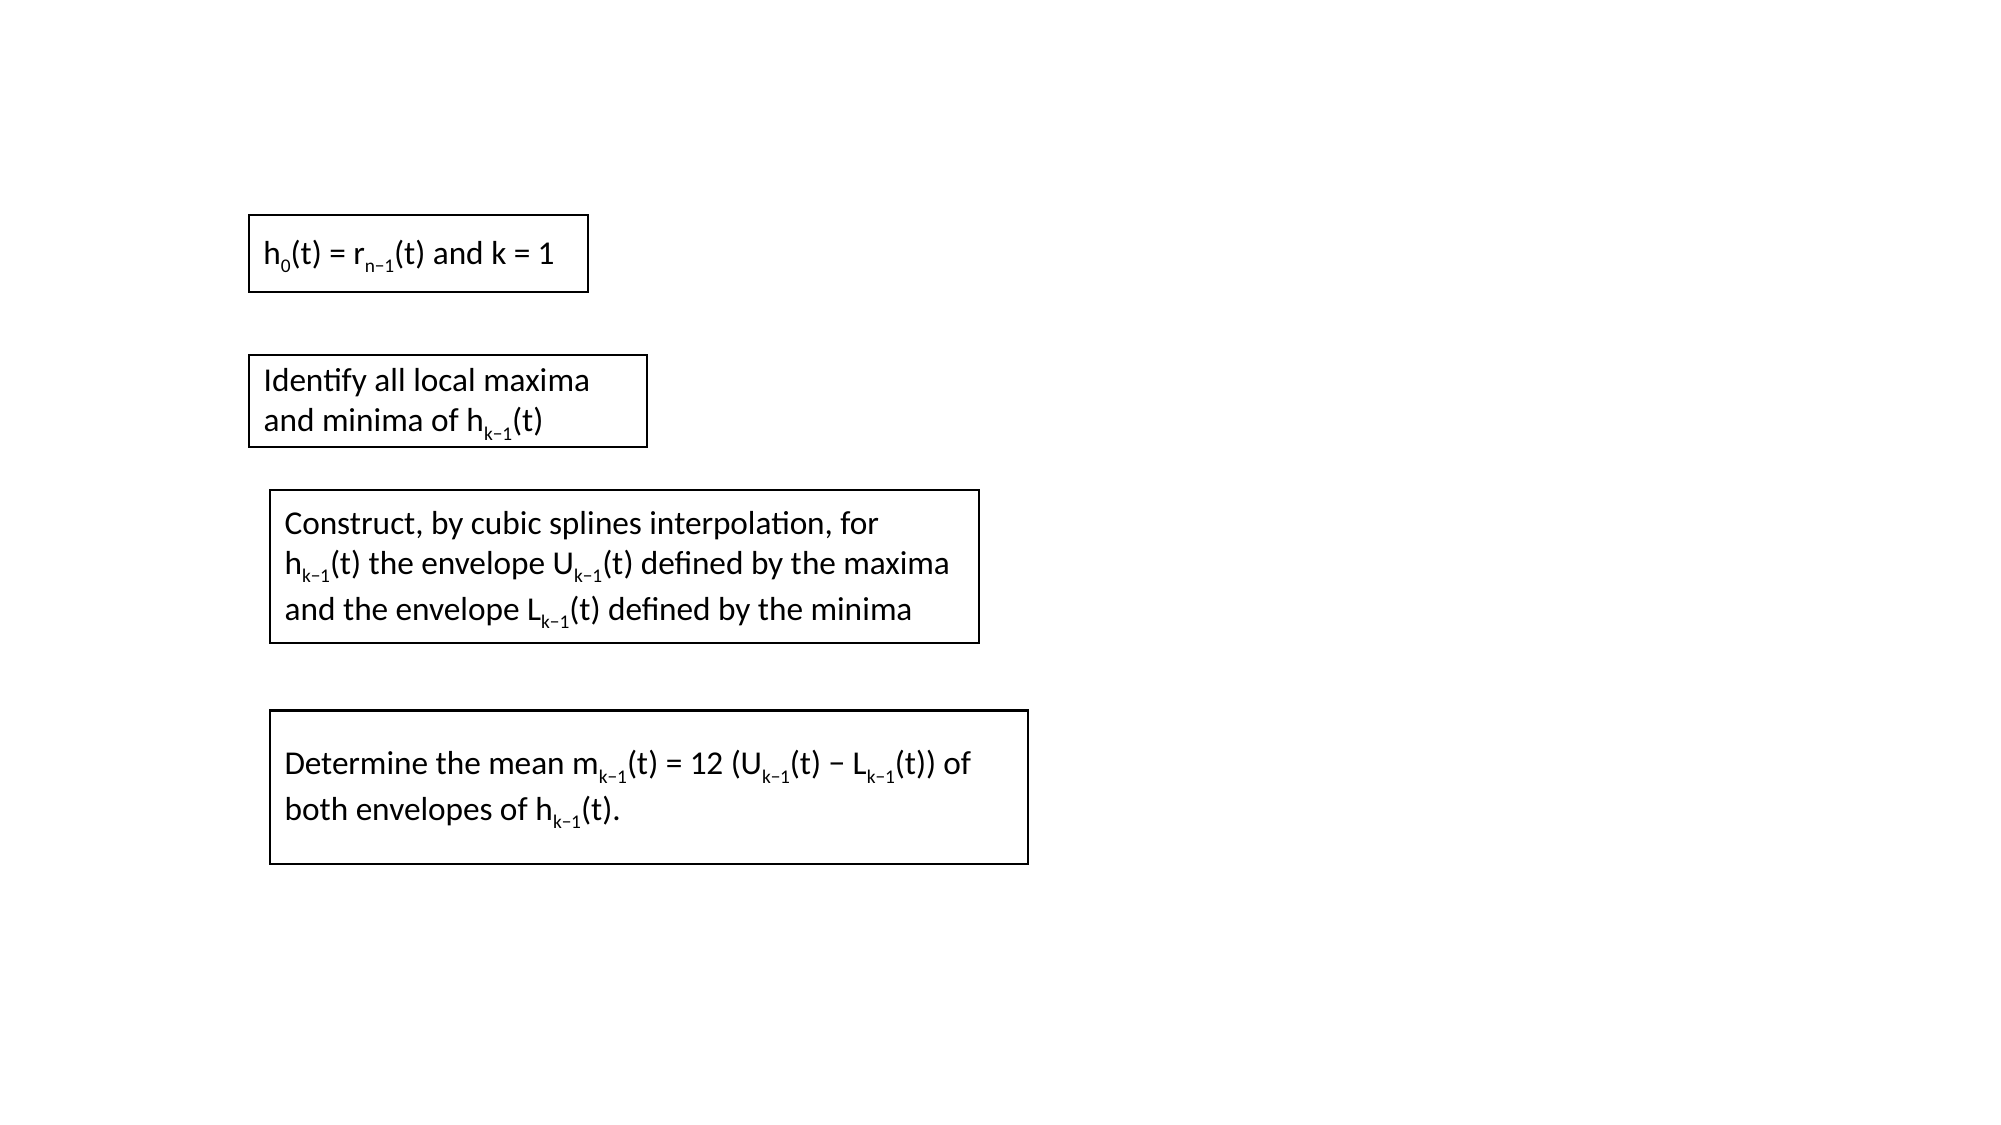

h0(t) = rn−1(t) and k = 1
Identify all local maxima and minima of hk−1(t)
Construct, by cubic splines interpolation, for
hk−1(t) the envelope Uk−1(t) defined by the maxima and the envelope Lk−1(t) defined by the minima
Determine the mean mk−1(t) = 12 (Uk−1(t) − Lk−1(t)) of both envelopes of hk−1(t).